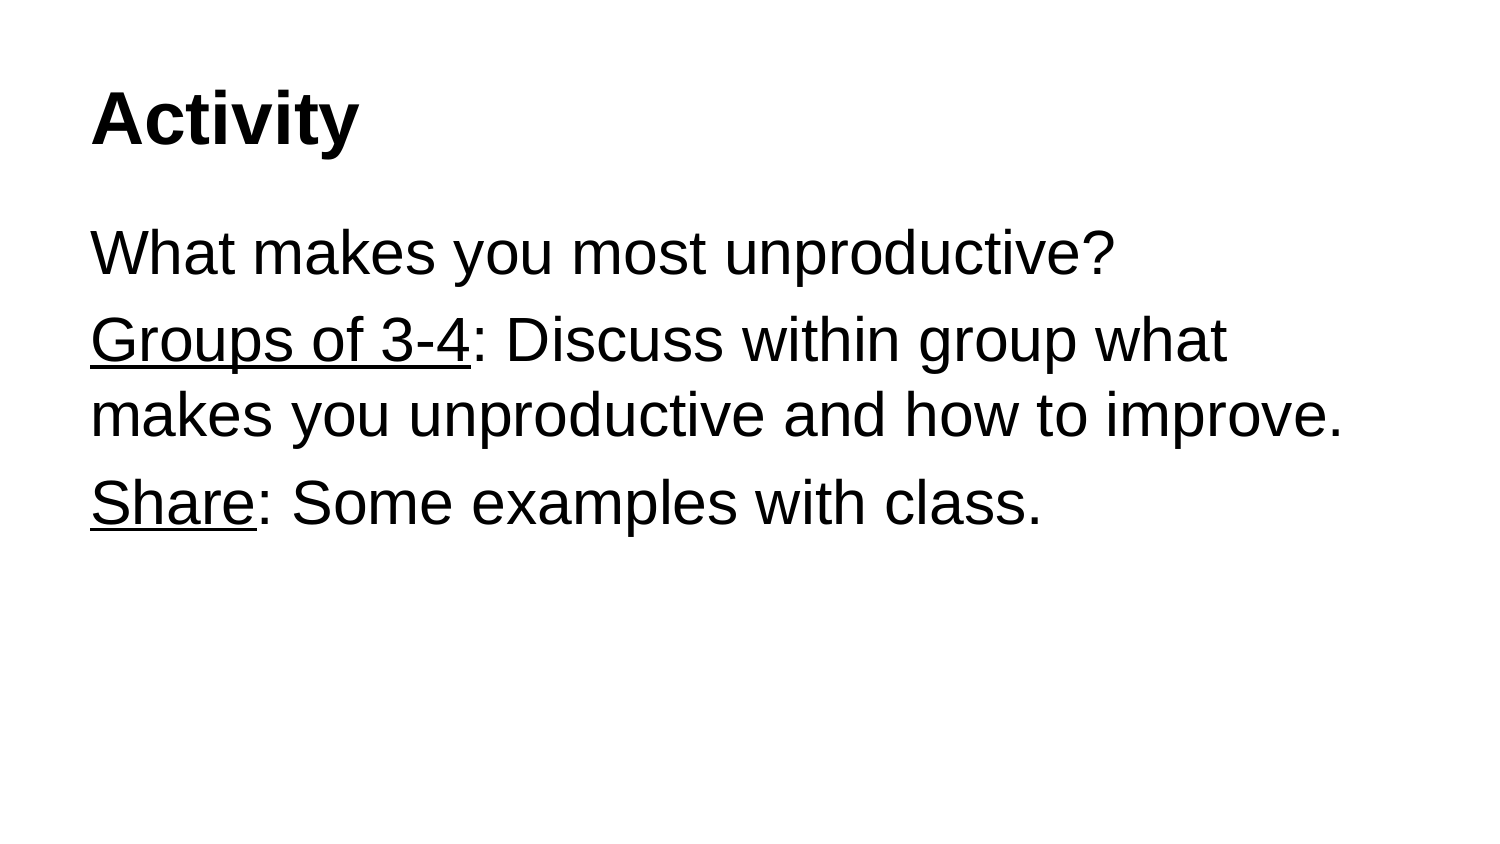

# Activity
What makes you most unproductive?
Groups of 3-4: Discuss within group what makes you unproductive and how to improve.
Share: Some examples with class.